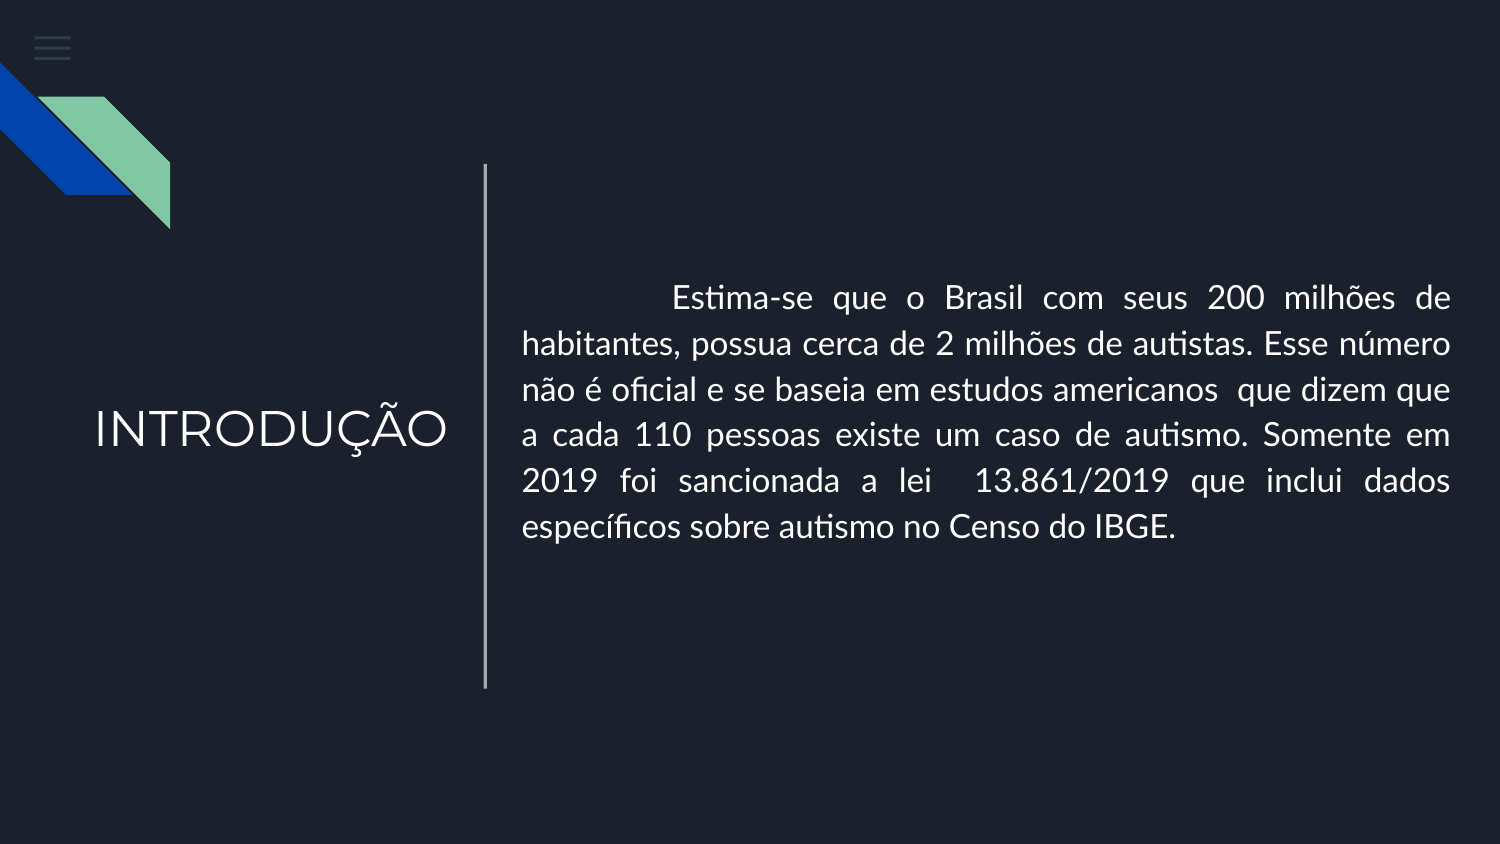

Estima-se que o Brasil com seus 200 milhões de habitantes, possua cerca de 2 milhões de autistas. Esse número não é oficial e se baseia em estudos americanos  que dizem que a cada 110 pessoas existe um caso de autismo. Somente em 2019 foi sancionada a lei  13.861/2019 que inclui dados específicos sobre autismo no Censo do IBGE.

# INTRODUÇÃO